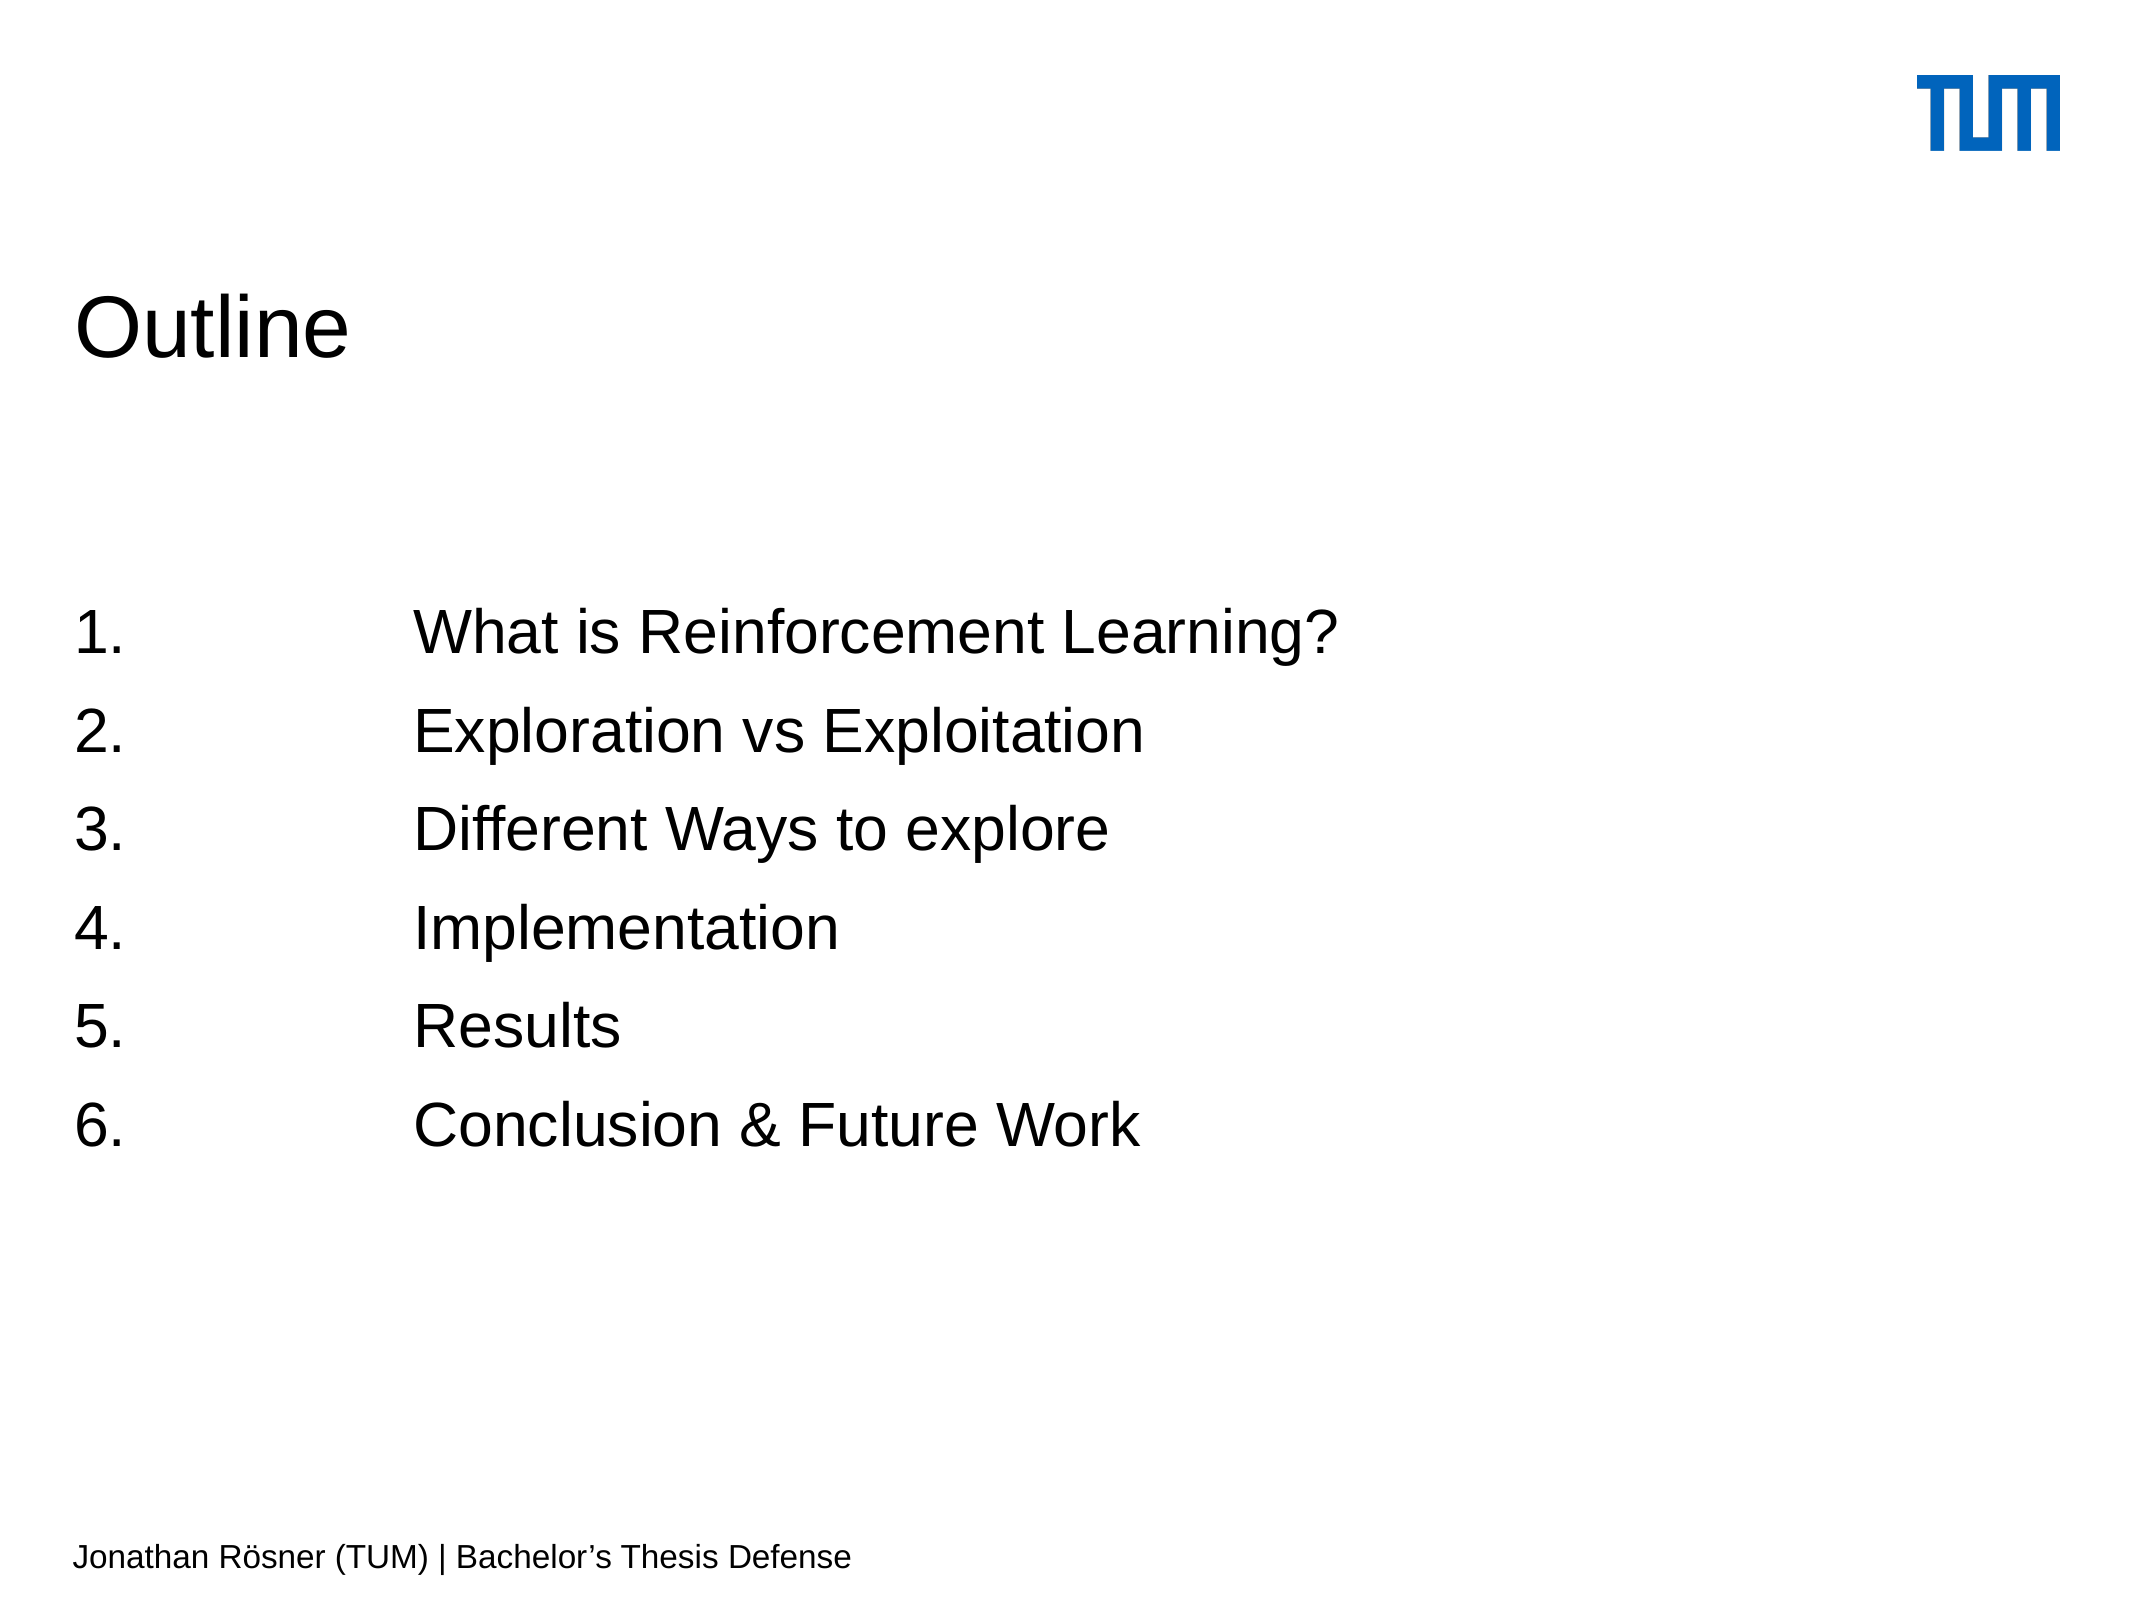

# Outline
| 1. | What is Reinforcement Learning? |
| --- | --- |
| 2. | Exploration vs Exploitation |
| 3. | Different Ways to explore |
| 4. | Implementation |
| 5. | Results |
| 6. | Conclusion & Future Work |

Jonathan Rösner (TUM) | Bachelor’s Thesis Defense
2